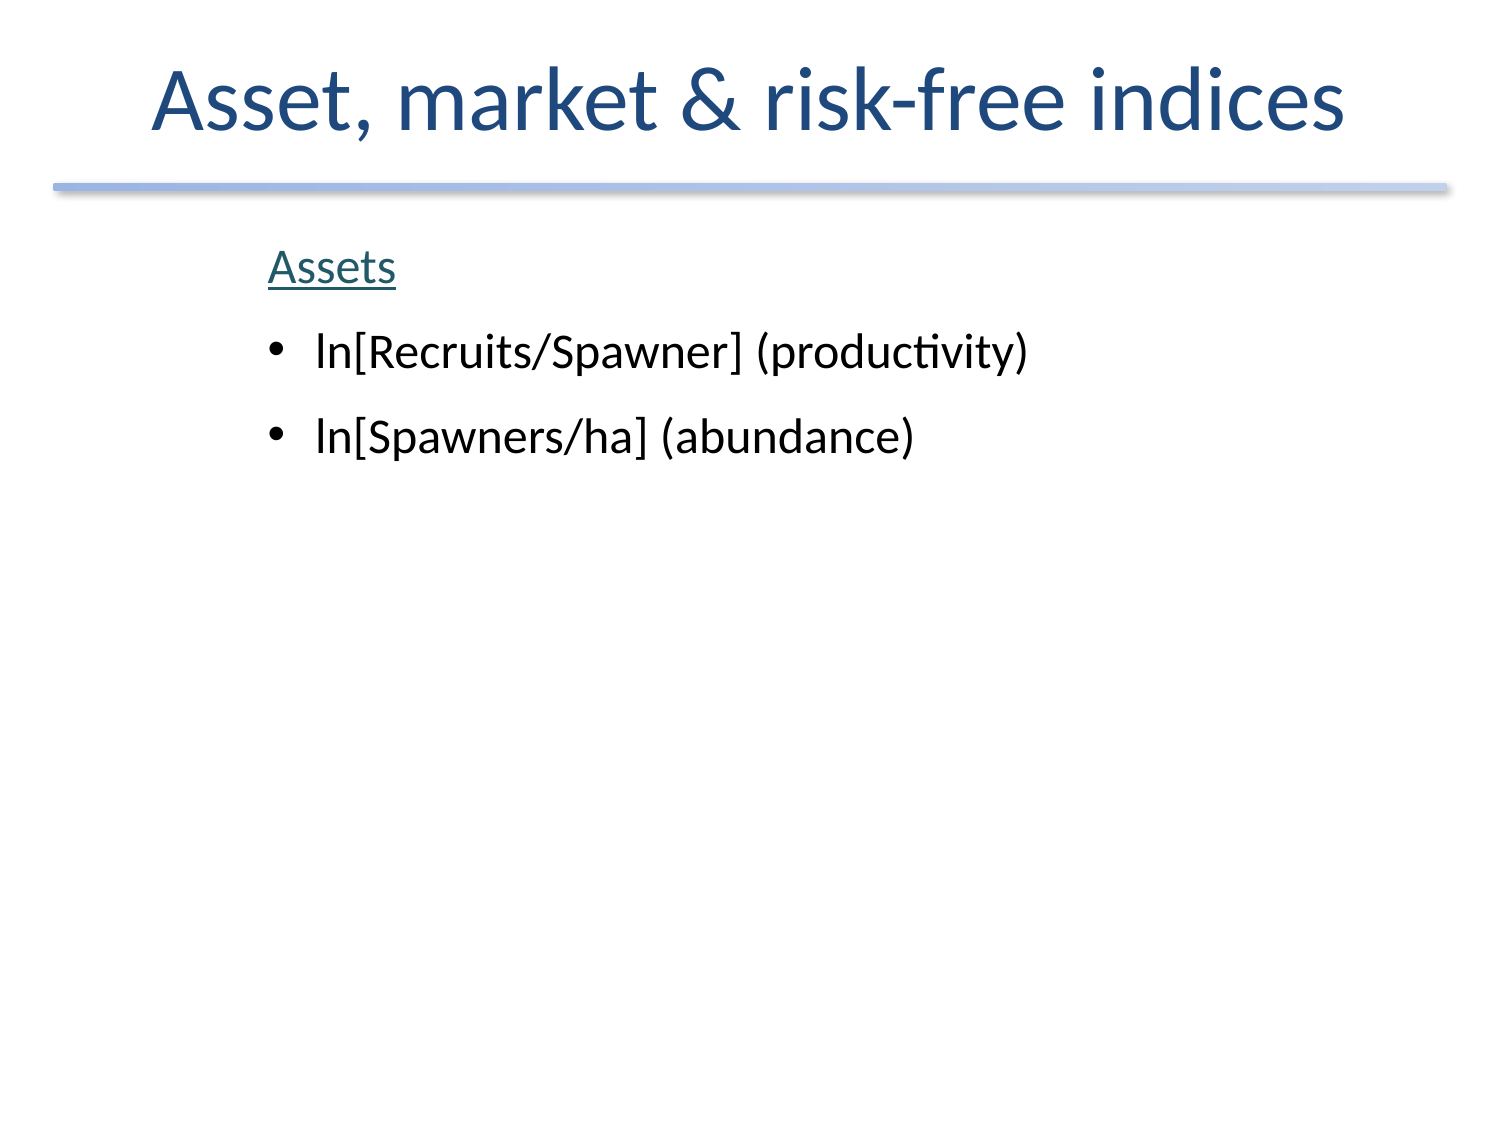

# Asset, market & risk-free indices

Assets
ln[Recruits/Spawner] (productivity)
ln[Spawners/ha] (abundance)